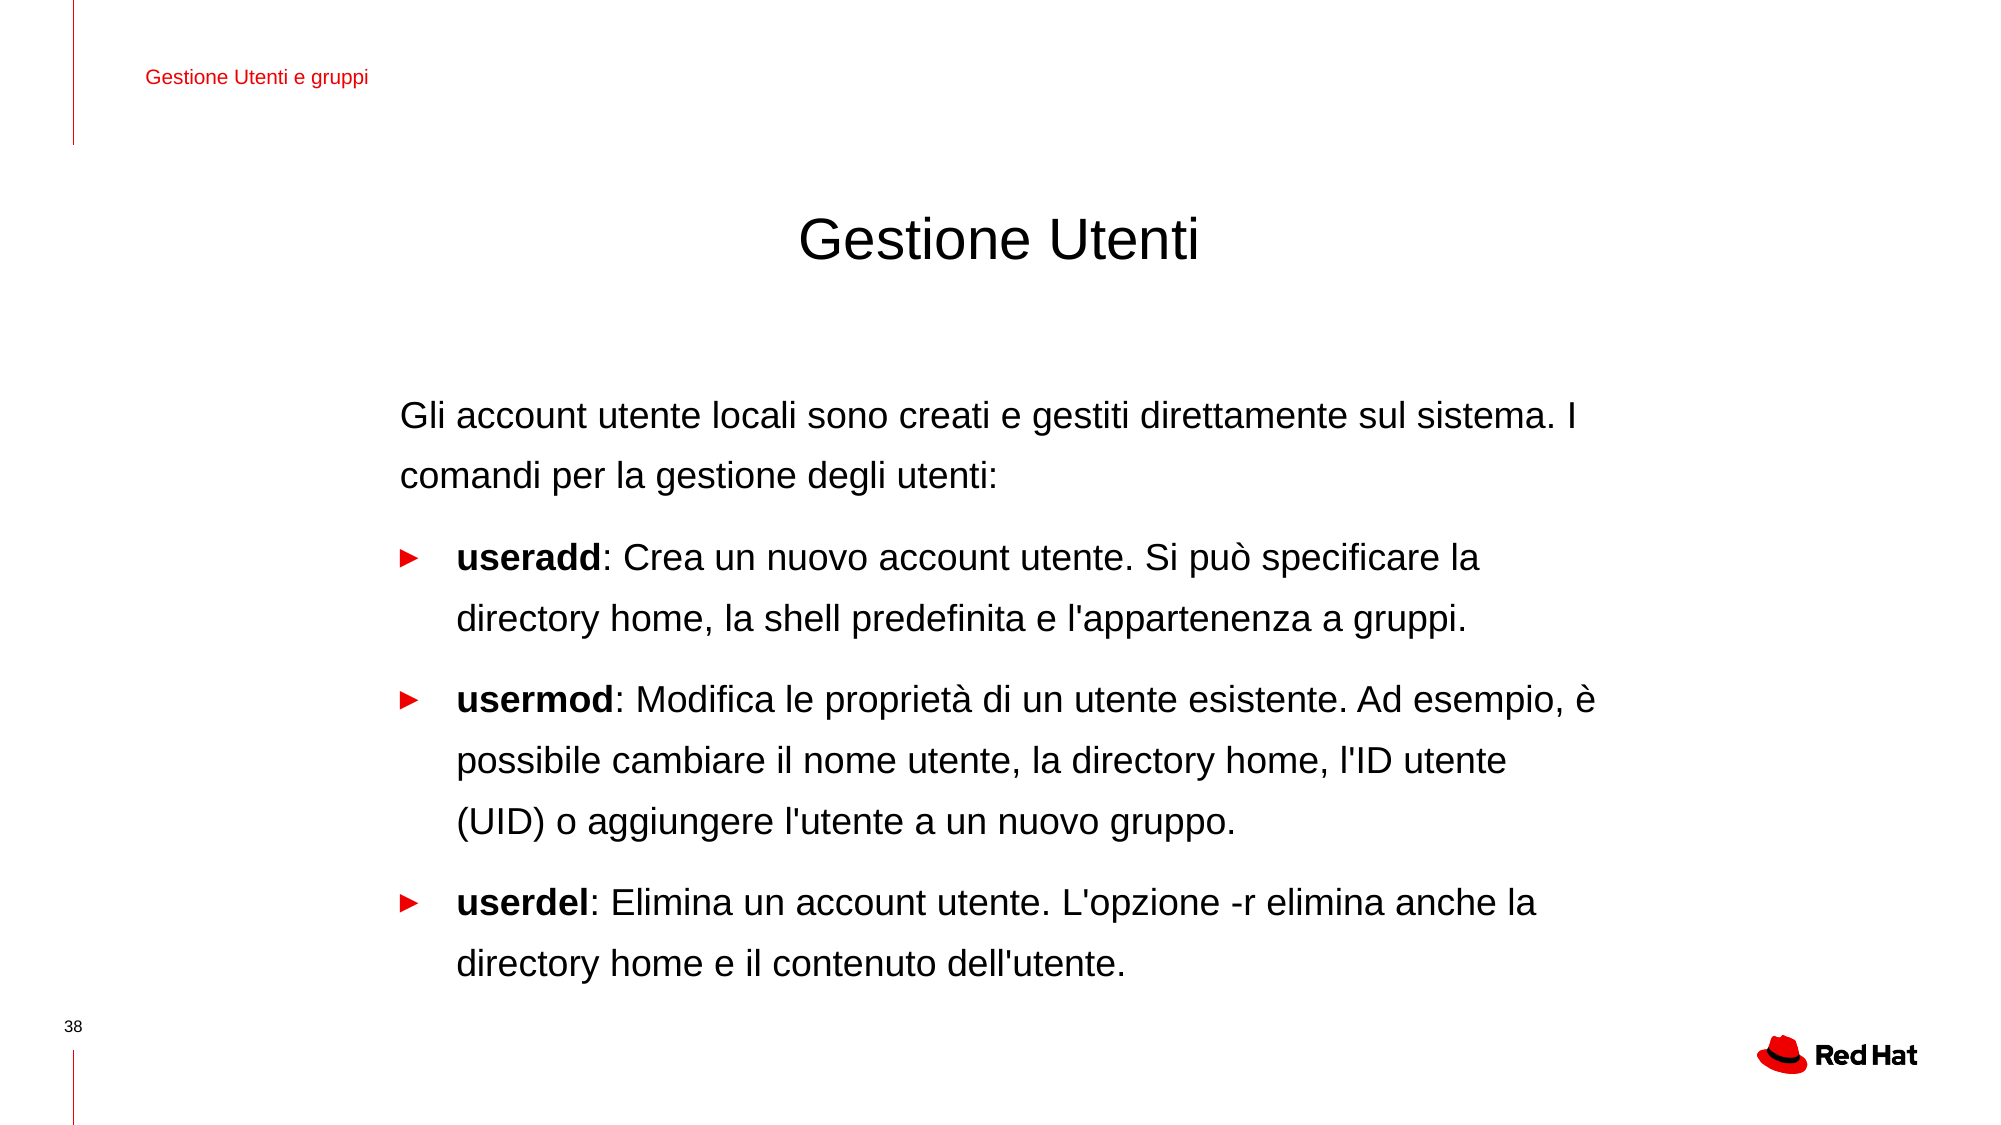

Gestione Utenti e gruppi
# Gestione Utenti
Gli account utente locali sono creati e gestiti direttamente sul sistema. I comandi per la gestione degli utenti:
useradd: Crea un nuovo account utente. Si può specificare la directory home, la shell predefinita e l'appartenenza a gruppi.
usermod: Modifica le proprietà di un utente esistente. Ad esempio, è possibile cambiare il nome utente, la directory home, l'ID utente (UID) o aggiungere l'utente a un nuovo gruppo.
userdel: Elimina un account utente. L'opzione -r elimina anche la directory home e il contenuto dell'utente.
38